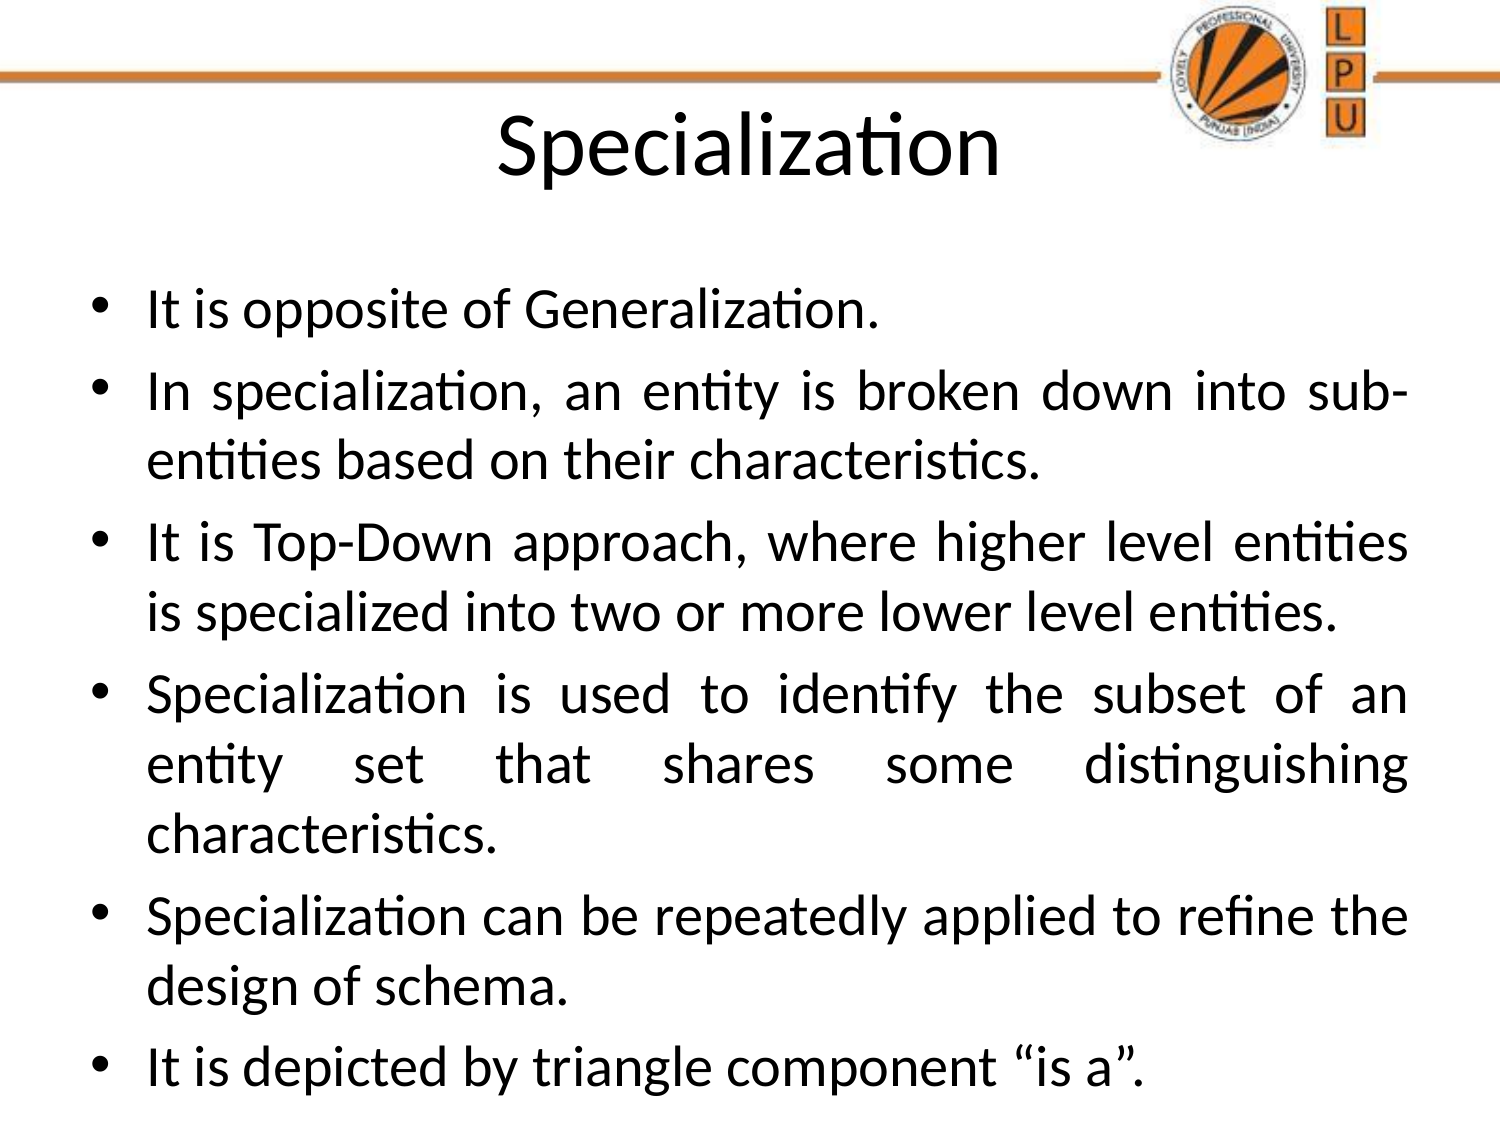

# Specialization
It is opposite of Generalization.
In specialization, an entity is broken down into sub-entities based on their characteristics.
It is Top-Down approach, where higher level entities is specialized into two or more lower level entities.
Specialization is used to identify the subset of an entity set that shares some distinguishing characteristics.
Specialization can be repeatedly applied to refine the design of schema.
It is depicted by triangle component “is a”.